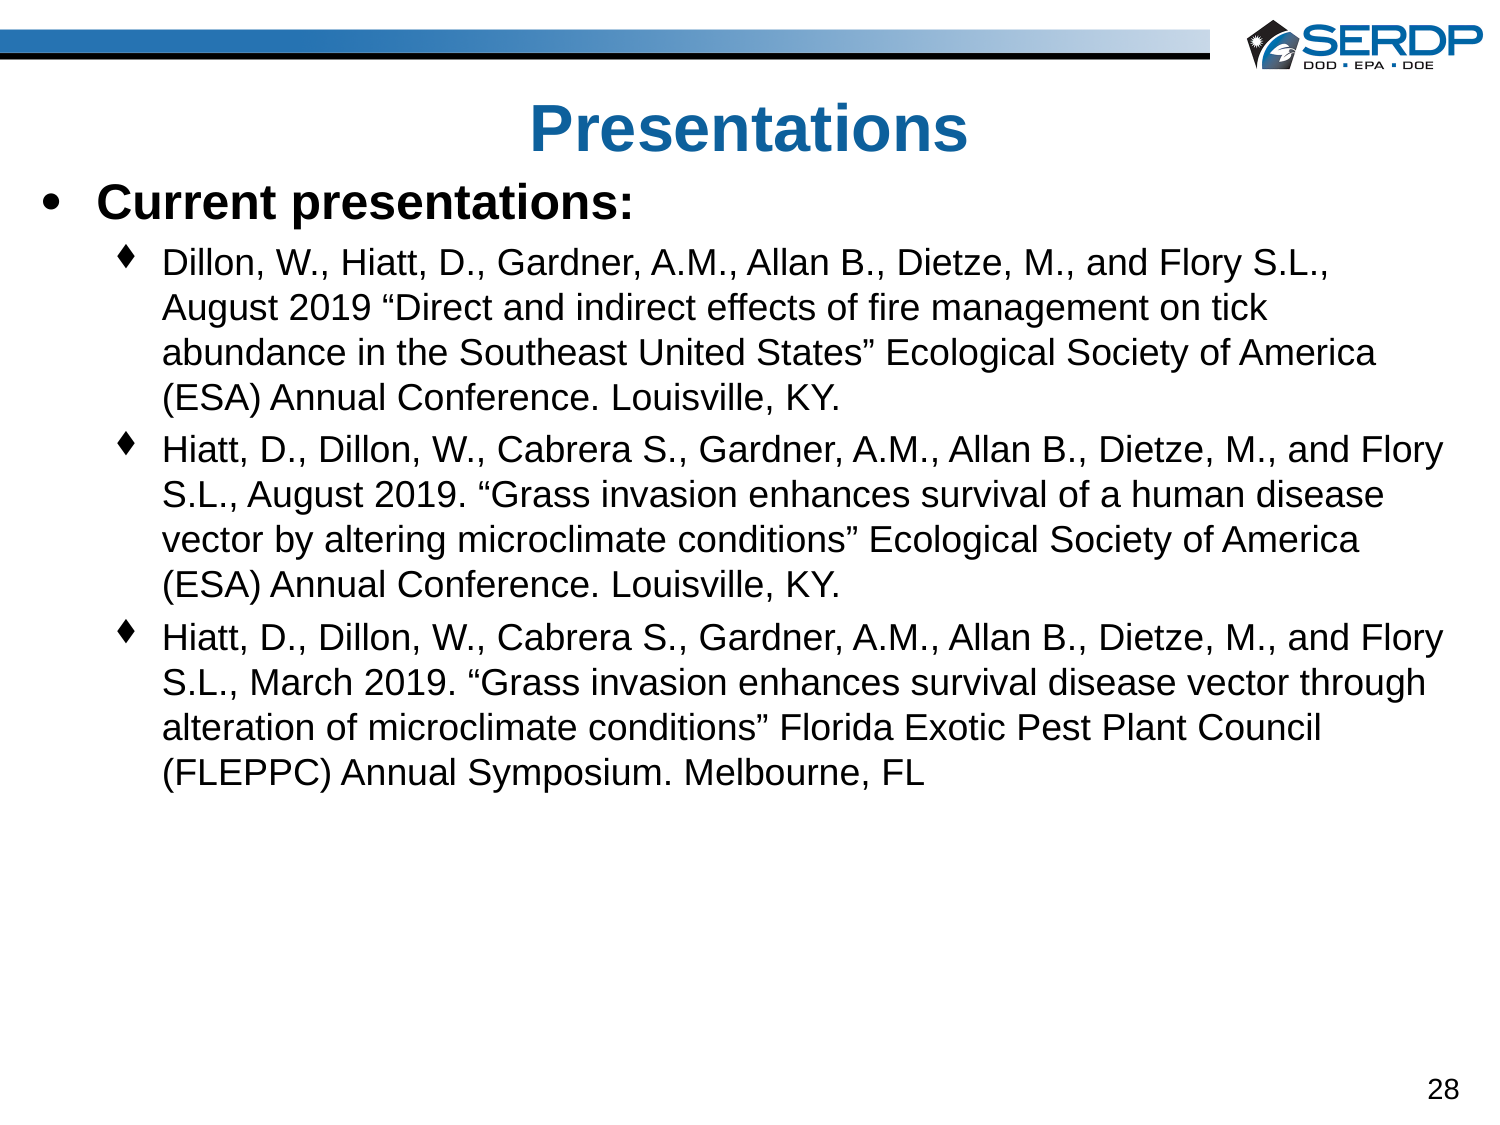

# Presentations
Current presentations:
Dillon, W., Hiatt, D., Gardner, A.M., Allan B., Dietze, M., and Flory S.L., August 2019 “Direct and indirect effects of fire management on tick abundance in the Southeast United States” Ecological Society of America (ESA) Annual Conference. Louisville, KY.
Hiatt, D., Dillon, W., Cabrera S., Gardner, A.M., Allan B., Dietze, M., and Flory S.L., August 2019. “Grass invasion enhances survival of a human disease vector by altering microclimate conditions” Ecological Society of America (ESA) Annual Conference. Louisville, KY.
Hiatt, D., Dillon, W., Cabrera S., Gardner, A.M., Allan B., Dietze, M., and Flory S.L., March 2019. “Grass invasion enhances survival disease vector through alteration of microclimate conditions” Florida Exotic Pest Plant Council (FLEPPC) Annual Symposium. Melbourne, FL

28